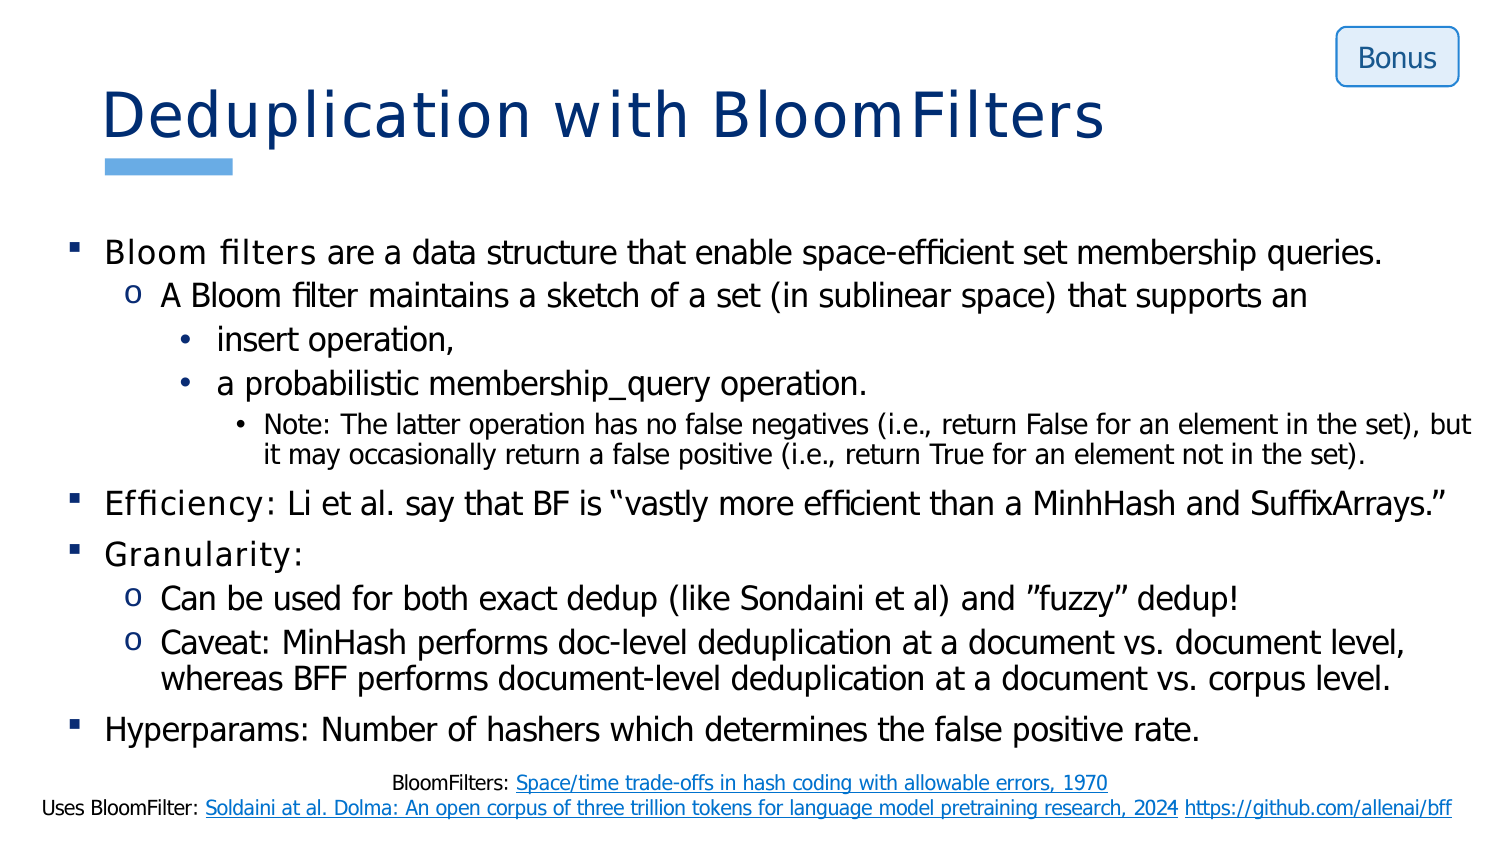

# Deduplication with BloomFilters
Bonus
Bloom filters are a data structure that enable space-efficient set membership queries.
A Bloom filter maintains a sketch of a set (in sublinear space) that supports an
insert operation,
a probabilistic membership_query operation.
Note: The latter operation has no false negatives (i.e., return False for an element in the set), but it may occasionally return a false positive (i.e., return True for an element not in the set).
Efficiency: Li et al. say that BF is “vastly more efficient than a MinhHash and SuffixArrays.”
Granularity:
Can be used for both exact dedup (like Sondaini et al) and ”fuzzy” dedup!
Caveat: MinHash performs doc-level deduplication at a document vs. document level, whereas BFF performs document-level deduplication at a document vs. corpus level.
Hyperparams: Number of hashers which determines the false positive rate.
BloomFilters: Space/time trade-offs in hash coding with allowable errors, 1970
Uses BloomFilter: Soldaini at al. Dolma: An open corpus of three trillion tokens for language model pretraining research, 2024 https://github.com/allenai/bff